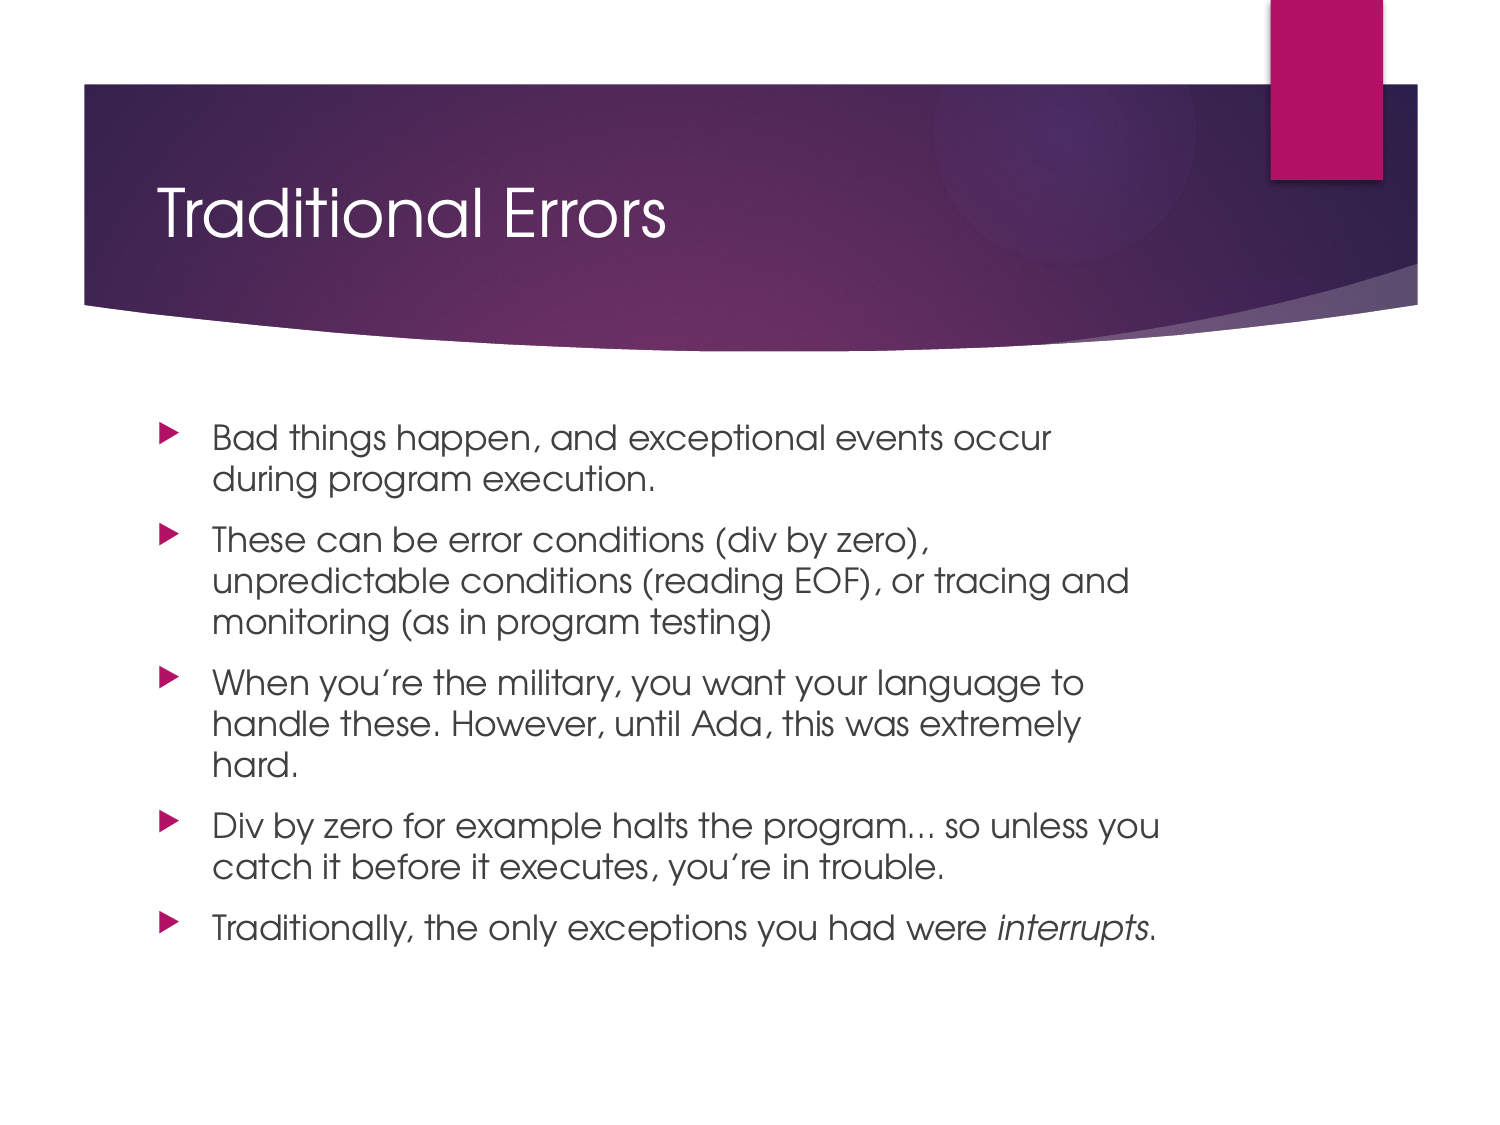

# Traditional Errors
Bad things happen, and exceptional events occur during program execution.
These can be error conditions (div by zero), unpredictable conditions (reading EOF), or tracing and monitoring (as in program testing)
When you’re the military, you want your language to handle these. However, until Ada, this was extremely hard.
Div by zero for example halts the program… so unless you catch it before it executes, you’re in trouble.
Traditionally, the only exceptions you had were interrupts.